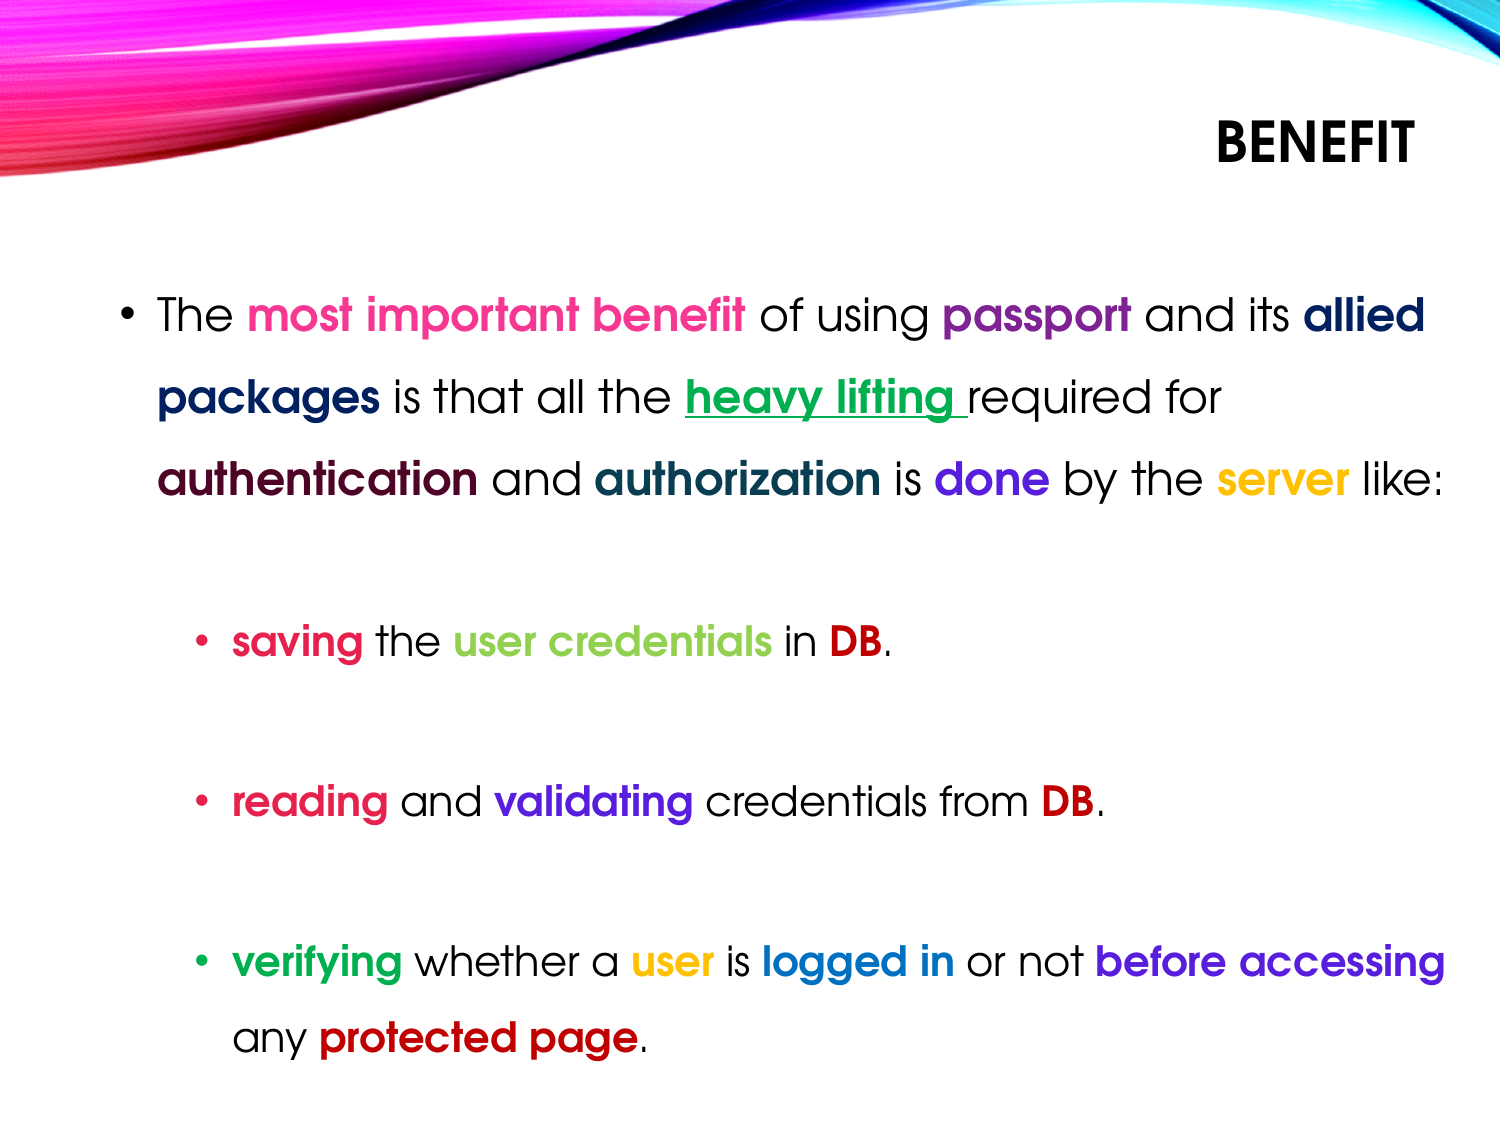

# benefit
The most important benefit of using passport and its allied packages is that all the heavy lifting required for authentication and authorization is done by the server like:

saving the user credentials in DB.

reading and validating credentials from DB.

verifying whether a user is logged in or not before accessing any protected page.